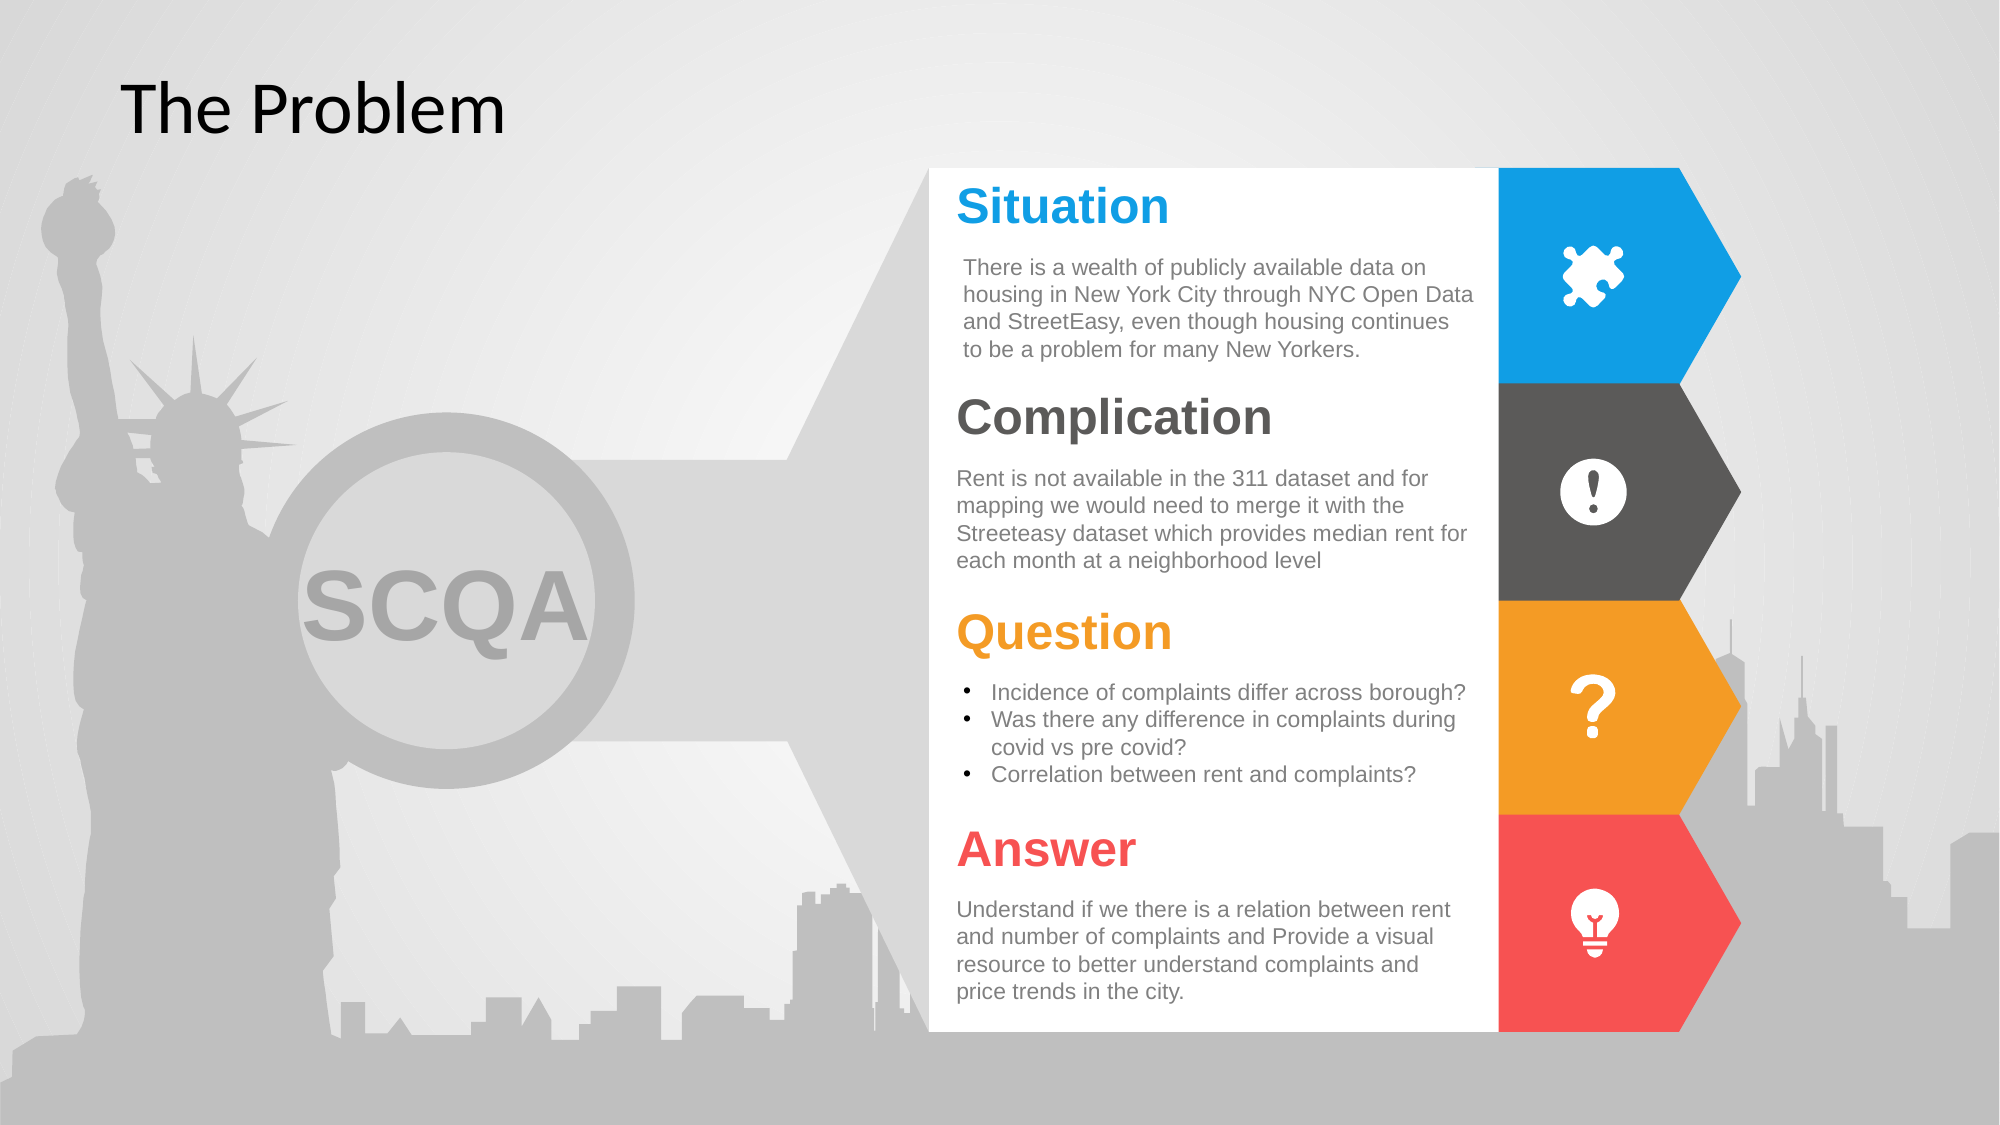

# The Problem
Situation
There is a wealth of publicly available data on housing in New York City through NYC Open Data and StreetEasy, even though housing continues to be a problem for many New Yorkers.

Complication
Rent is not available in the 311 dataset and for mapping we would need to merge it with the Streeteasy dataset which provides median rent for each month at a neighborhood level

SCQA
Question
Incidence of complaints differ across borough?
Was there any difference in complaints during covid vs pre covid?
Correlation between rent and complaints?

Answer
Understand if we there is a relation between rent and number of complaints and Provide a visual resource to better understand complaints and price trends in the city.